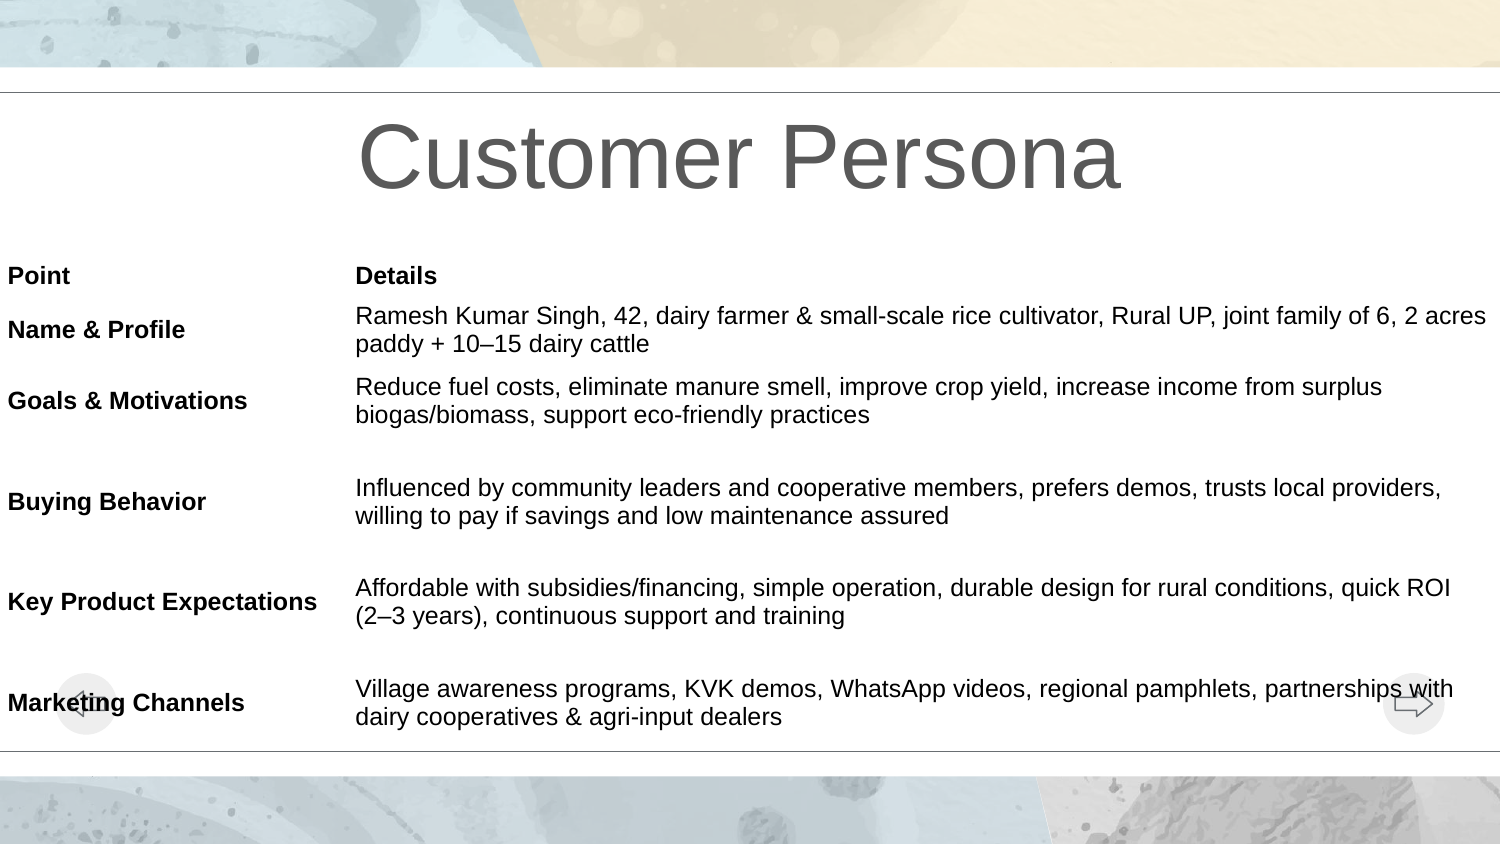

# Customer Persona
| Point | Details |
| --- | --- |
| Name & Profile | Ramesh Kumar Singh, 42, dairy farmer & small-scale rice cultivator, Rural UP, joint family of 6, 2 acres paddy + 10–15 dairy cattle |
| Goals & Motivations | Reduce fuel costs, eliminate manure smell, improve crop yield, increase income from surplus biogas/biomass, support eco-friendly practices |
| Buying Behavior | Influenced by community leaders and cooperative members, prefers demos, trusts local providers, willing to pay if savings and low maintenance assured |
| Key Product Expectations | Affordable with subsidies/financing, simple operation, durable design for rural conditions, quick ROI (2–3 years), continuous support and training |
| Marketing Channels | Village awareness programs, KVK demos, WhatsApp videos, regional pamphlets, partnerships with dairy cooperatives & agri-input dealers |
|  |  |
|  |  |